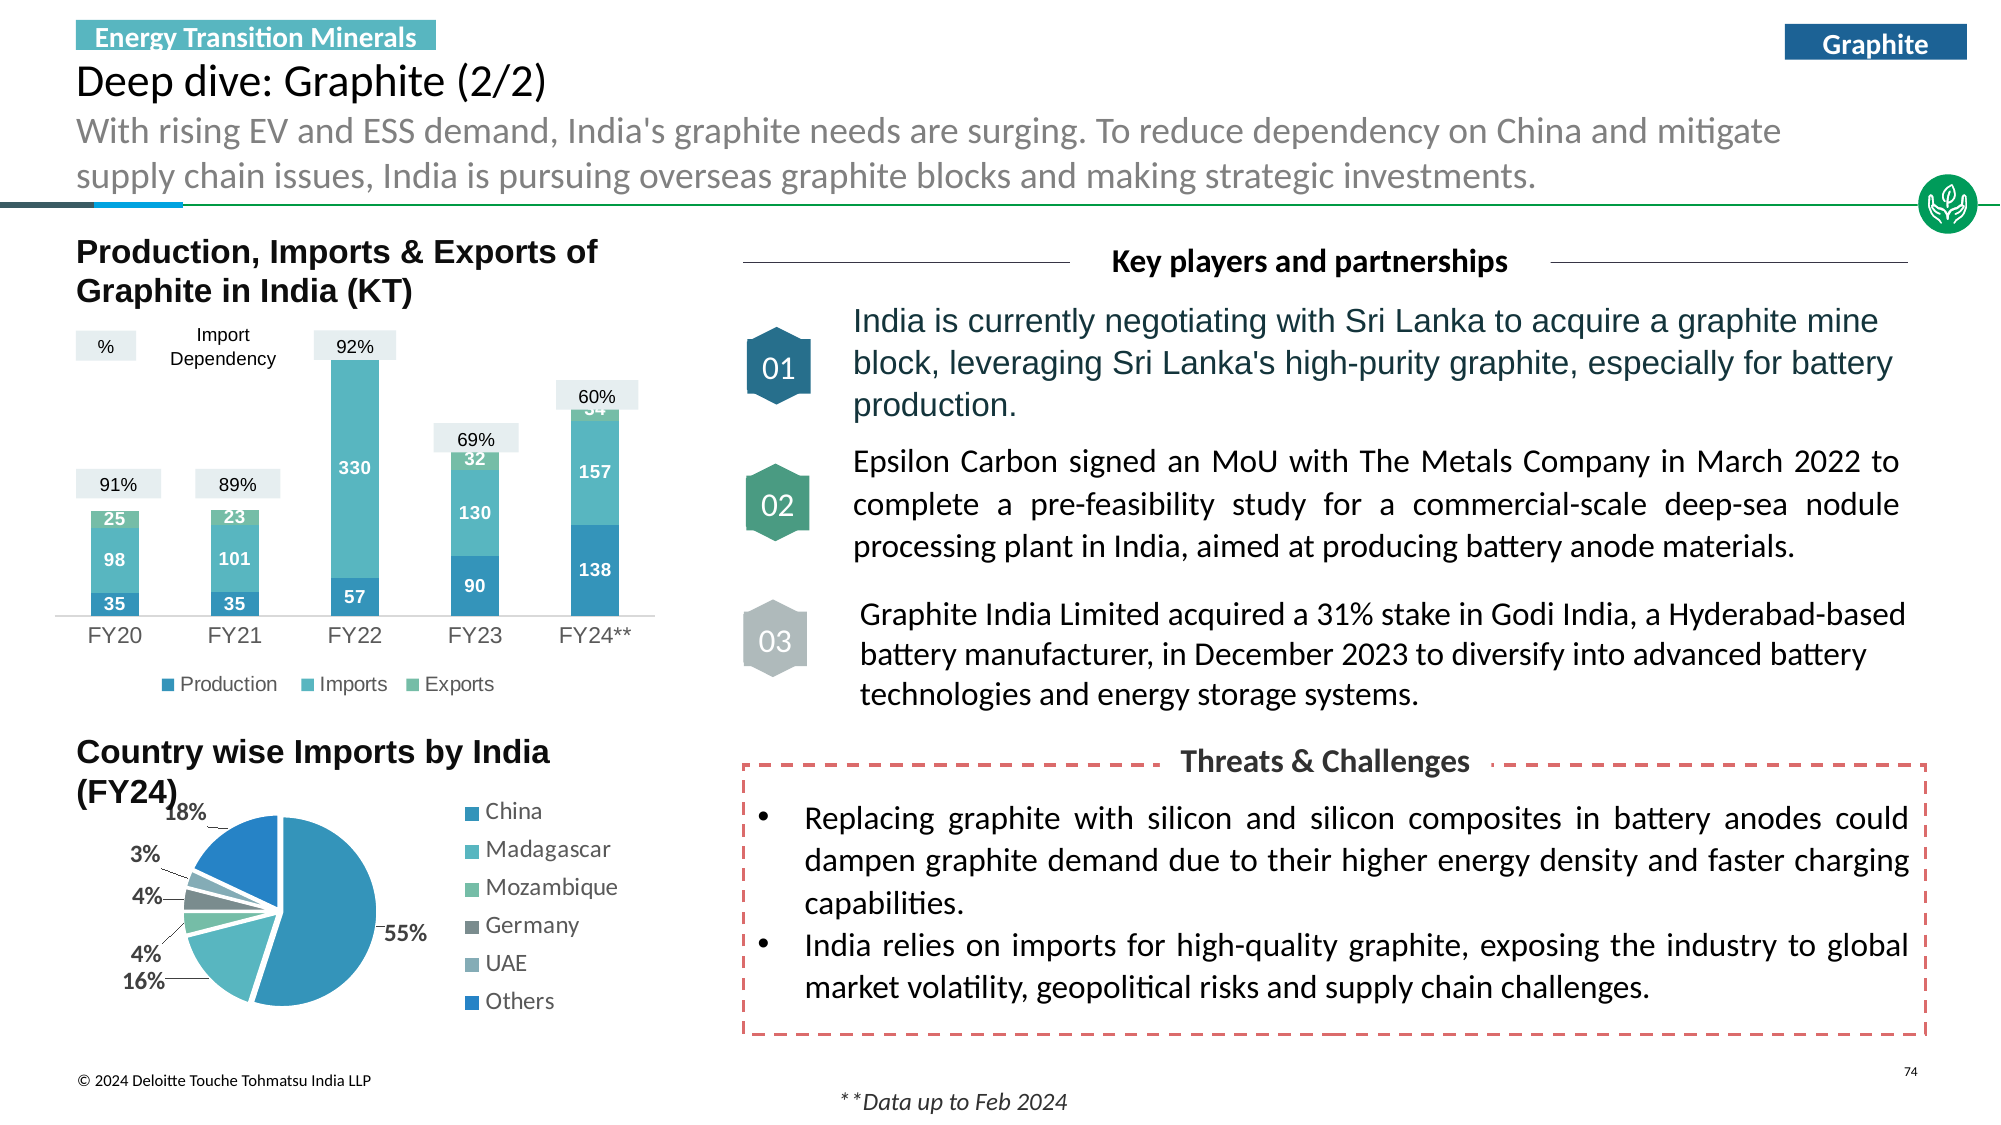

Energy Transition Minerals
Graphite
# Deep dive: Graphite (2/2)
With rising EV and ESS demand, India's graphite needs are surging. To reduce dependency on China and mitigate supply chain issues, India is pursuing overseas graphite blocks and making strategic investments.
Key players and partnerships
Production, Imports & Exports of Graphite in India (KT)
India is currently negotiating with Sri Lanka to acquire a graphite mine block, leveraging Sri Lanka's high-purity graphite, especially for battery production.

### Chart

| Category | Production  | Imports | Exports |
|---|---|---|---|
| FY20 | 34.674 | 98.325 | 25.467 |
| FY21 | 35.386 | 100.816 | 23.391 |
| FY22 | 57.264 | 330.053 | 29.438 |
| FY23 | 89.645 | 129.734 | 32.143 |
| FY24** | 137.51 | 156.7 | 34.19 |
Import Dependency
%

01
92%
60%
69%
91%
89%
Epsilon Carbon signed an MoU with The Metals Company in March 2022 to complete a pre-feasibility study for a commercial-scale deep-sea nodule processing plant in India, aimed at producing battery anode materials.

02

Graphite India Limited acquired a 31% stake in Godi India, a Hyderabad-based battery manufacturer, in December 2023 to diversify into advanced battery technologies and energy storage systems.

03
Country wise Imports by India (FY24)
Threats & Challenges
Replacing graphite with silicon and silicon composites in battery anodes could dampen graphite demand due to their higher energy density and faster charging capabilities.
India relies on imports for high-quality graphite, exposing the industry to global market volatility, geopolitical risks and supply chain challenges.

### Chart

| Category | Imports |
|---|---|
| China  | 0.55 |
| Madagascar | 0.16 |
| Mozambique  | 0.04 |
| Germany  | 0.04 |
| UAE | 0.03 |
| Others  | 0.17999999999999983 |
**Data up to Feb 2024